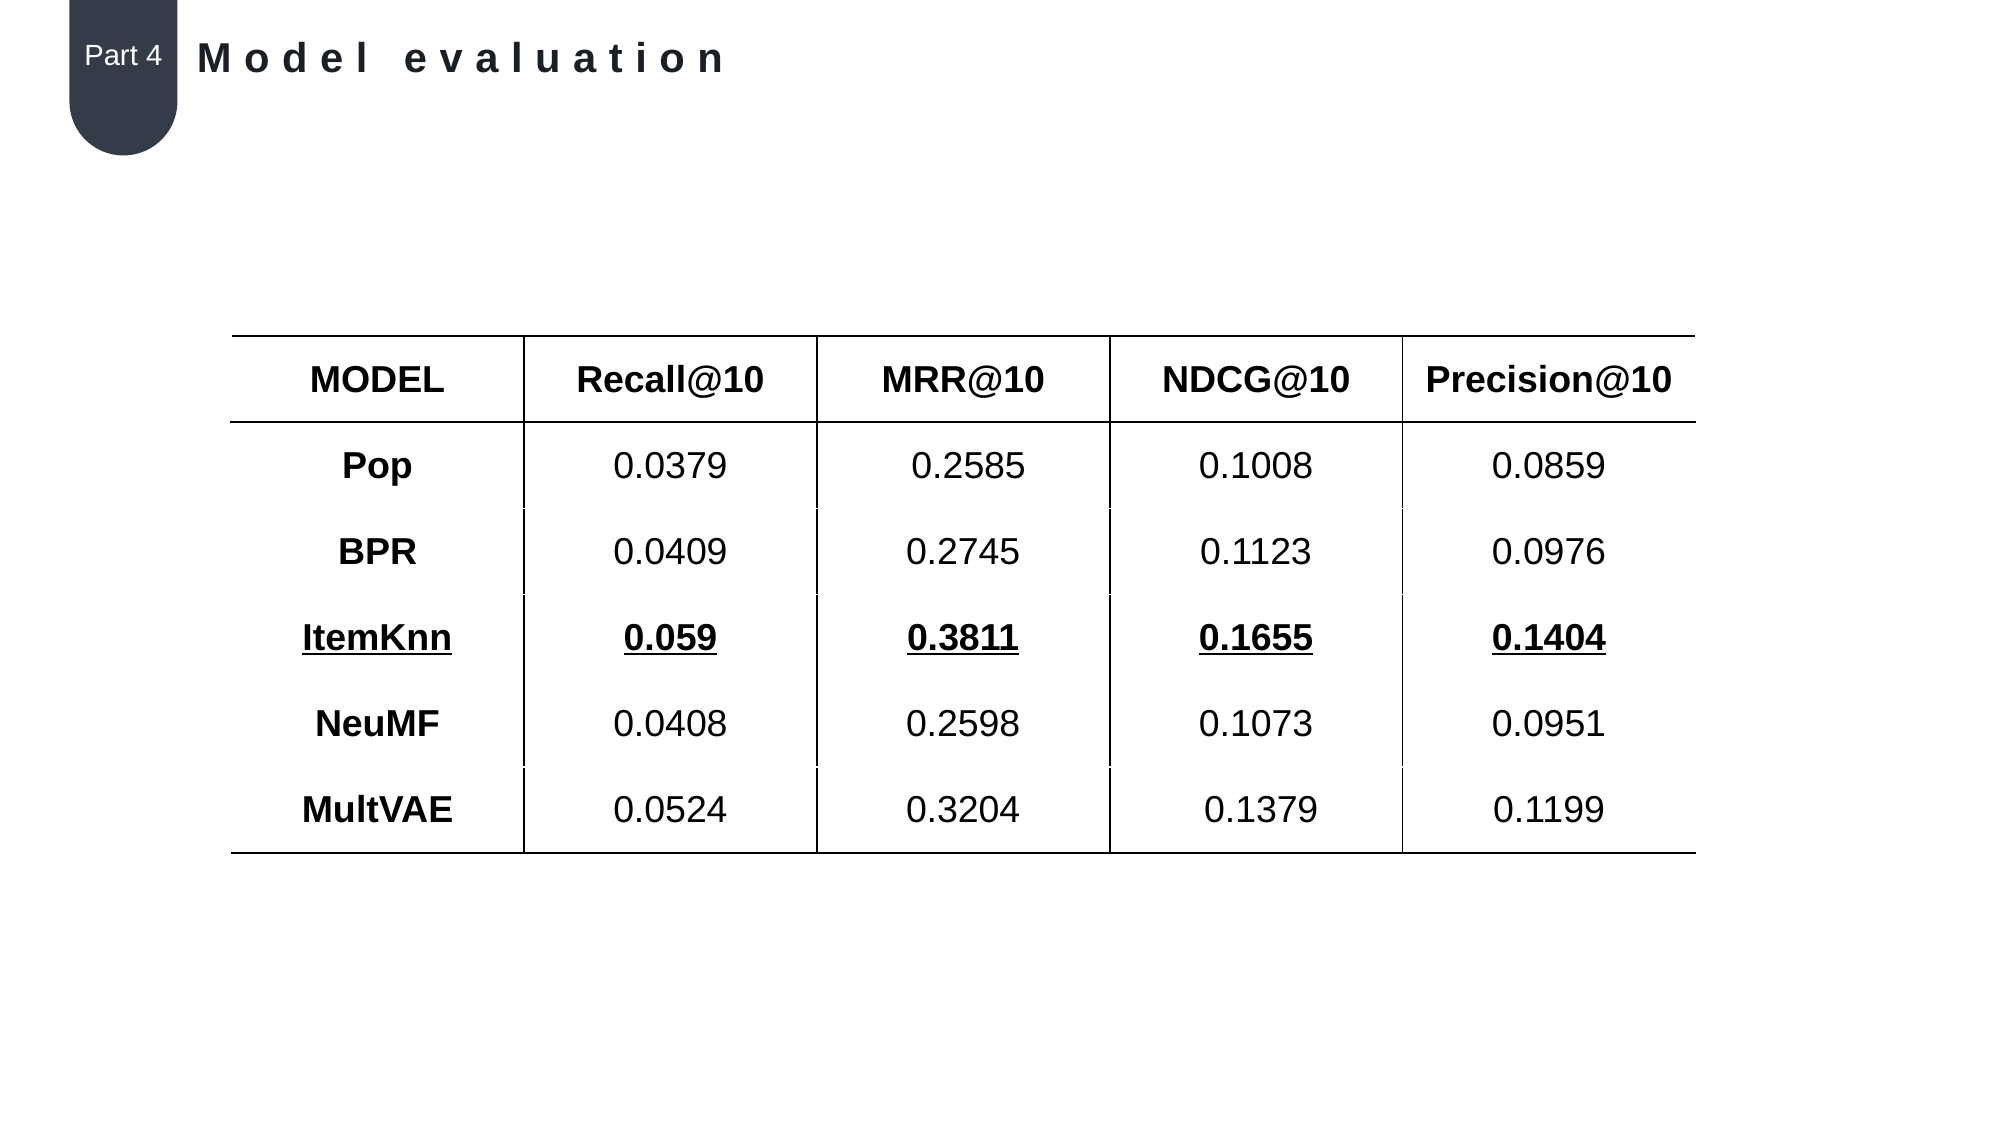

Model evaluation
Part 4
| MODEL | Recall@10 | MRR@10 | NDCG@10 | Precision@10 |
| --- | --- | --- | --- | --- |
| Pop | 0.0379 | 0.2585 | 0.1008 | 0.0859 |
| BPR | 0.0409 | 0.2745 | 0.1123 | 0.0976 |
| ItemKnn | 0.059 | 0.3811 | 0.1655 | 0.1404 |
| NeuMF | 0.0408 | 0.2598 | 0.1073 | 0.0951 |
| MultVAE | 0.0524 | 0.3204 | 0.1379 | 0.1199 |